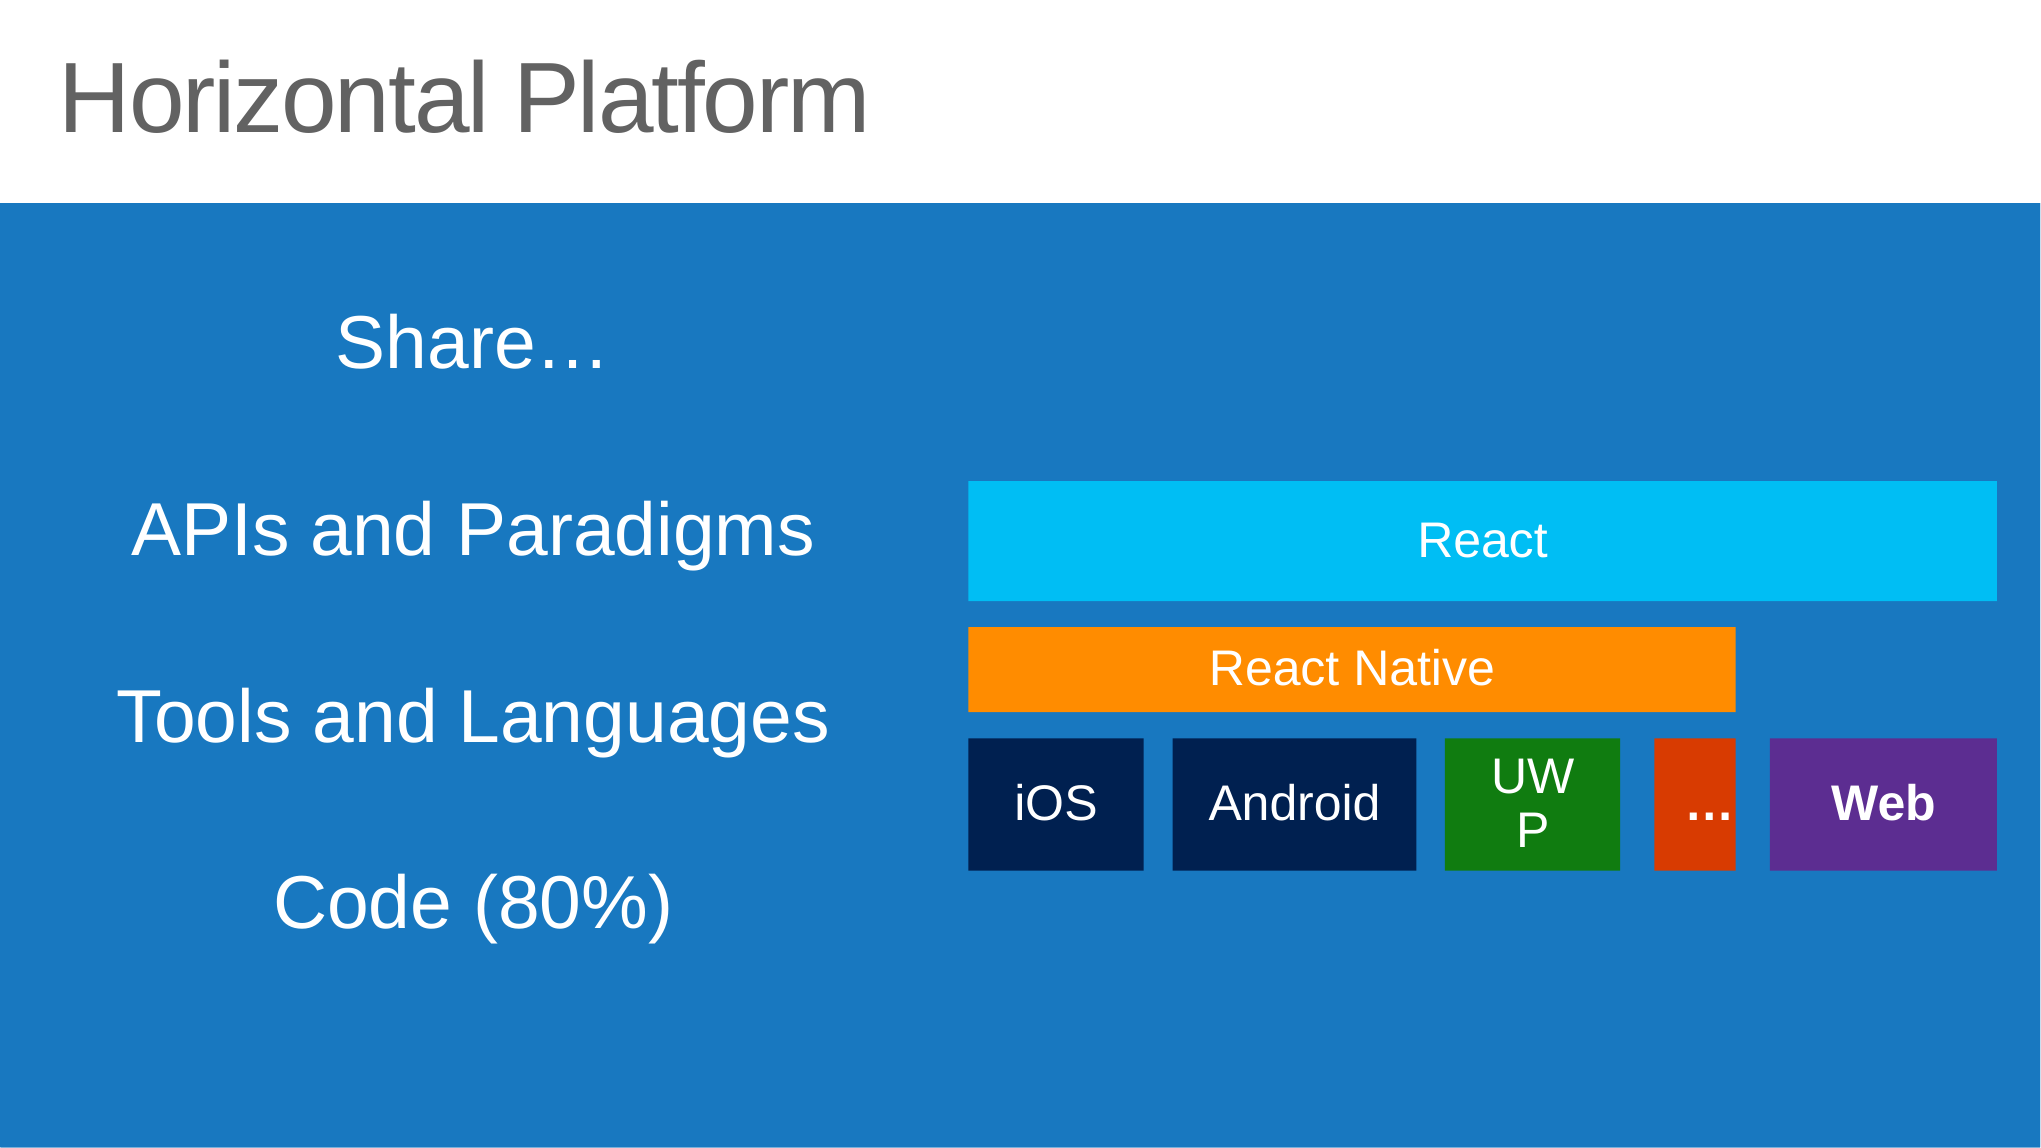

Horizontal Platform

Share…

APIs and Paradigms

Tools and Languages

Code (80%)
React
React
React Native
iOS
Android
UWP
…
Web
React Native
iOS
Android
UWP
…
Web